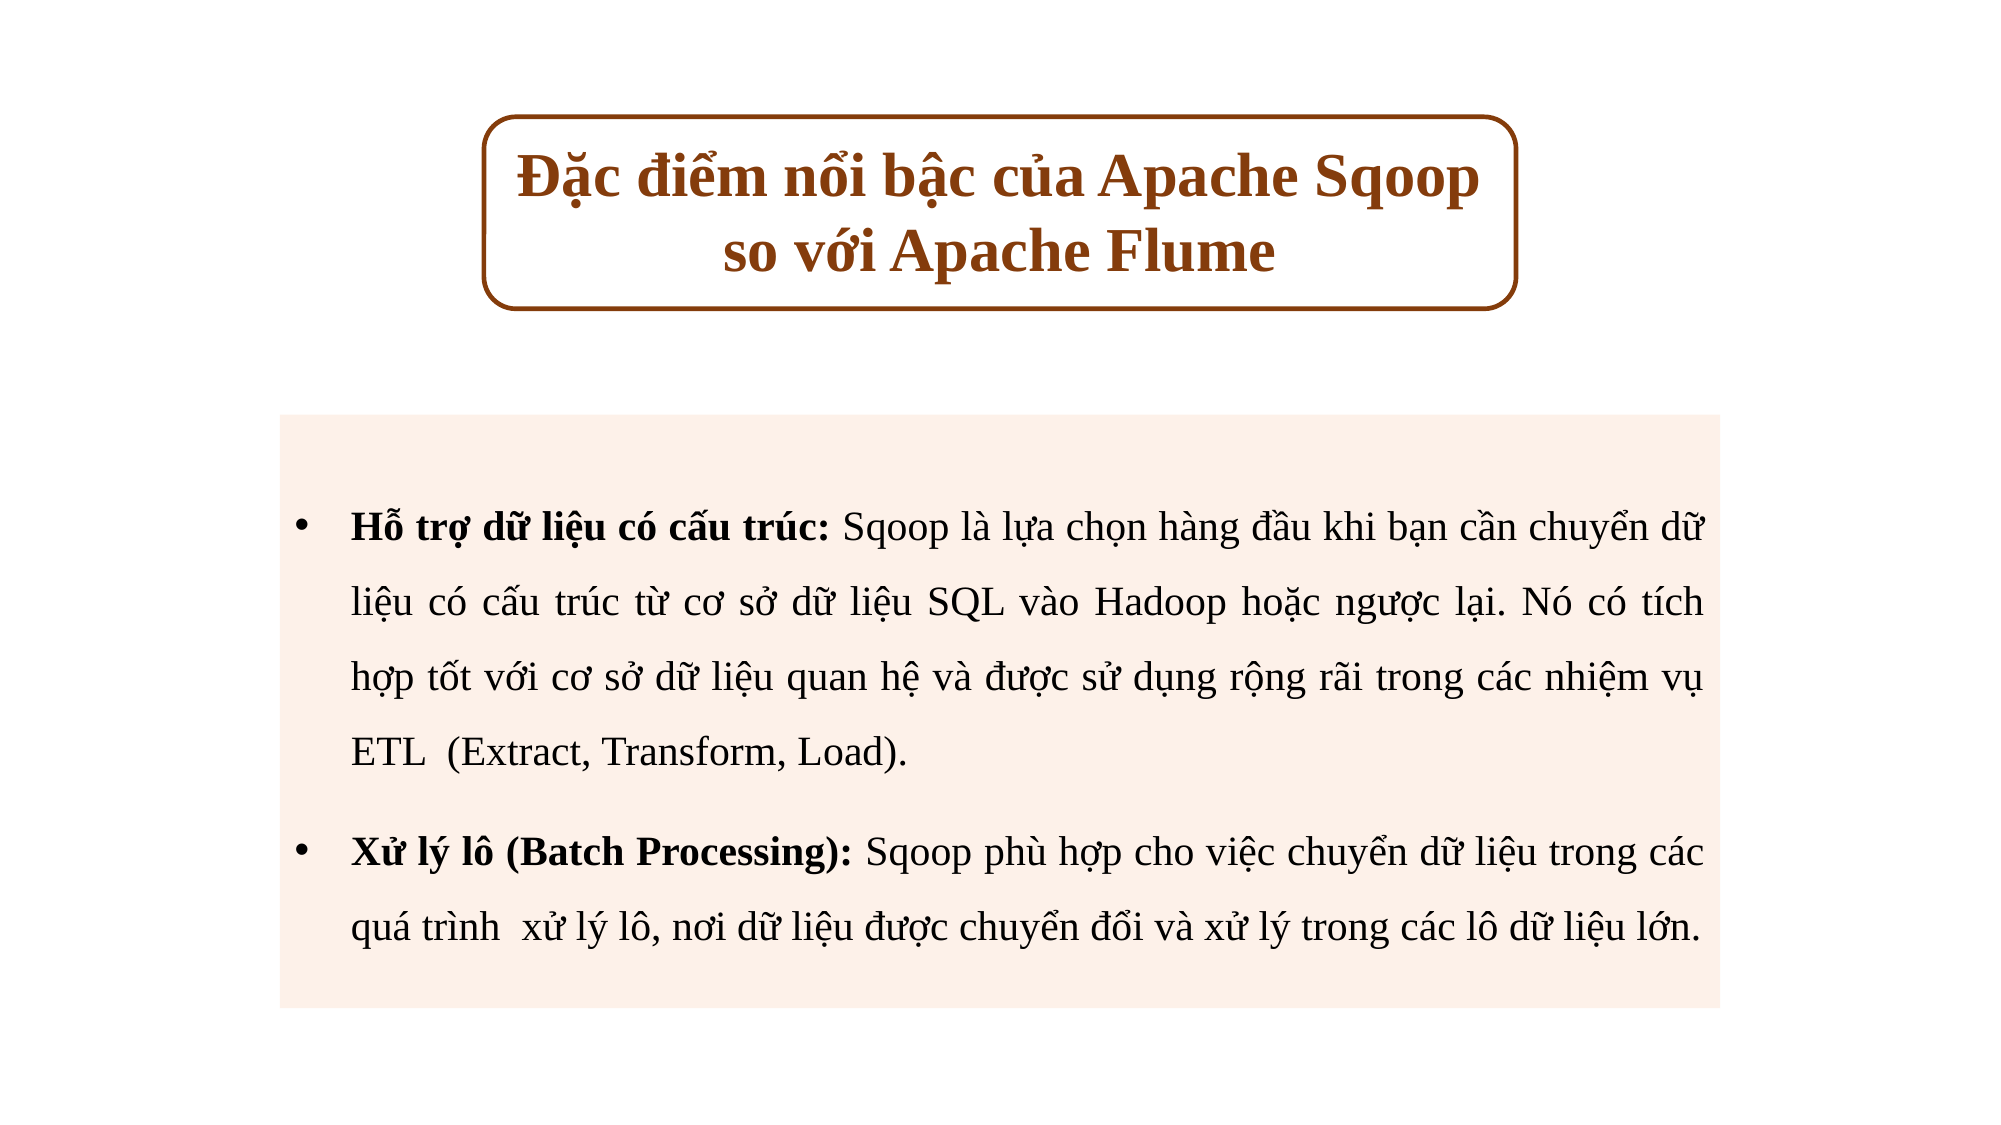

Đặc điểm nổi bậc của Apache Sqoop so với Apache Flume

Hỗ trợ dữ liệu có cấu trúc: Sqoop là lựa chọn hàng đầu khi bạn cần chuyển dữ liệu có cấu trúc từ cơ sở dữ liệu SQL vào Hadoop hoặc ngược lại. Nó có tích hợp tốt với cơ sở dữ liệu quan hệ và được sử dụng rộng rãi trong các nhiệm vụ ETL  (Extract, Transform, Load).
Xử lý lô (Batch Processing): Sqoop phù hợp cho việc chuyển dữ liệu trong các quá trình  xử lý lô, nơi dữ liệu được chuyển đổi và xử lý trong các lô dữ liệu lớn.